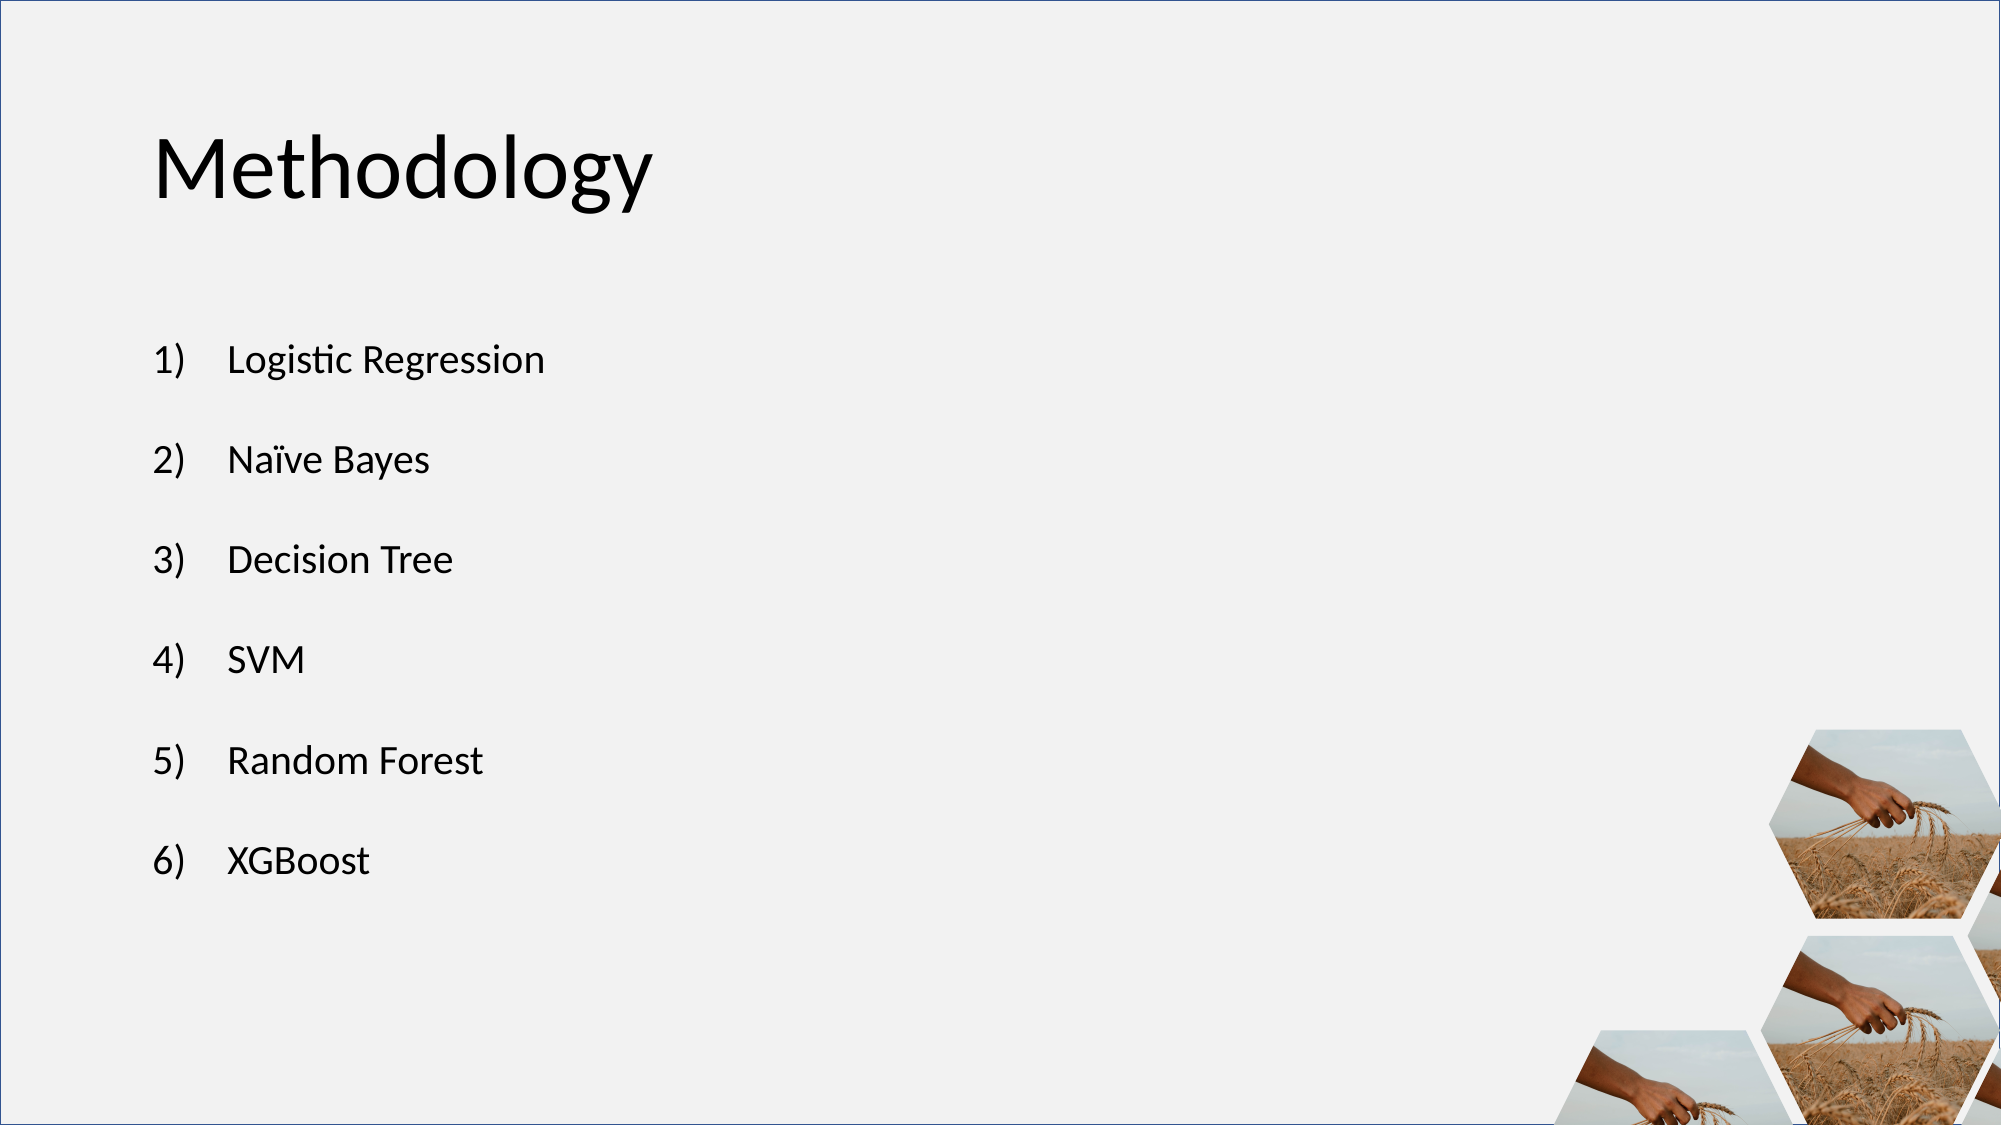

# Methodology
Logistic Regression
Naïve Bayes
Decision Tree
SVM
Random Forest
XGBoost